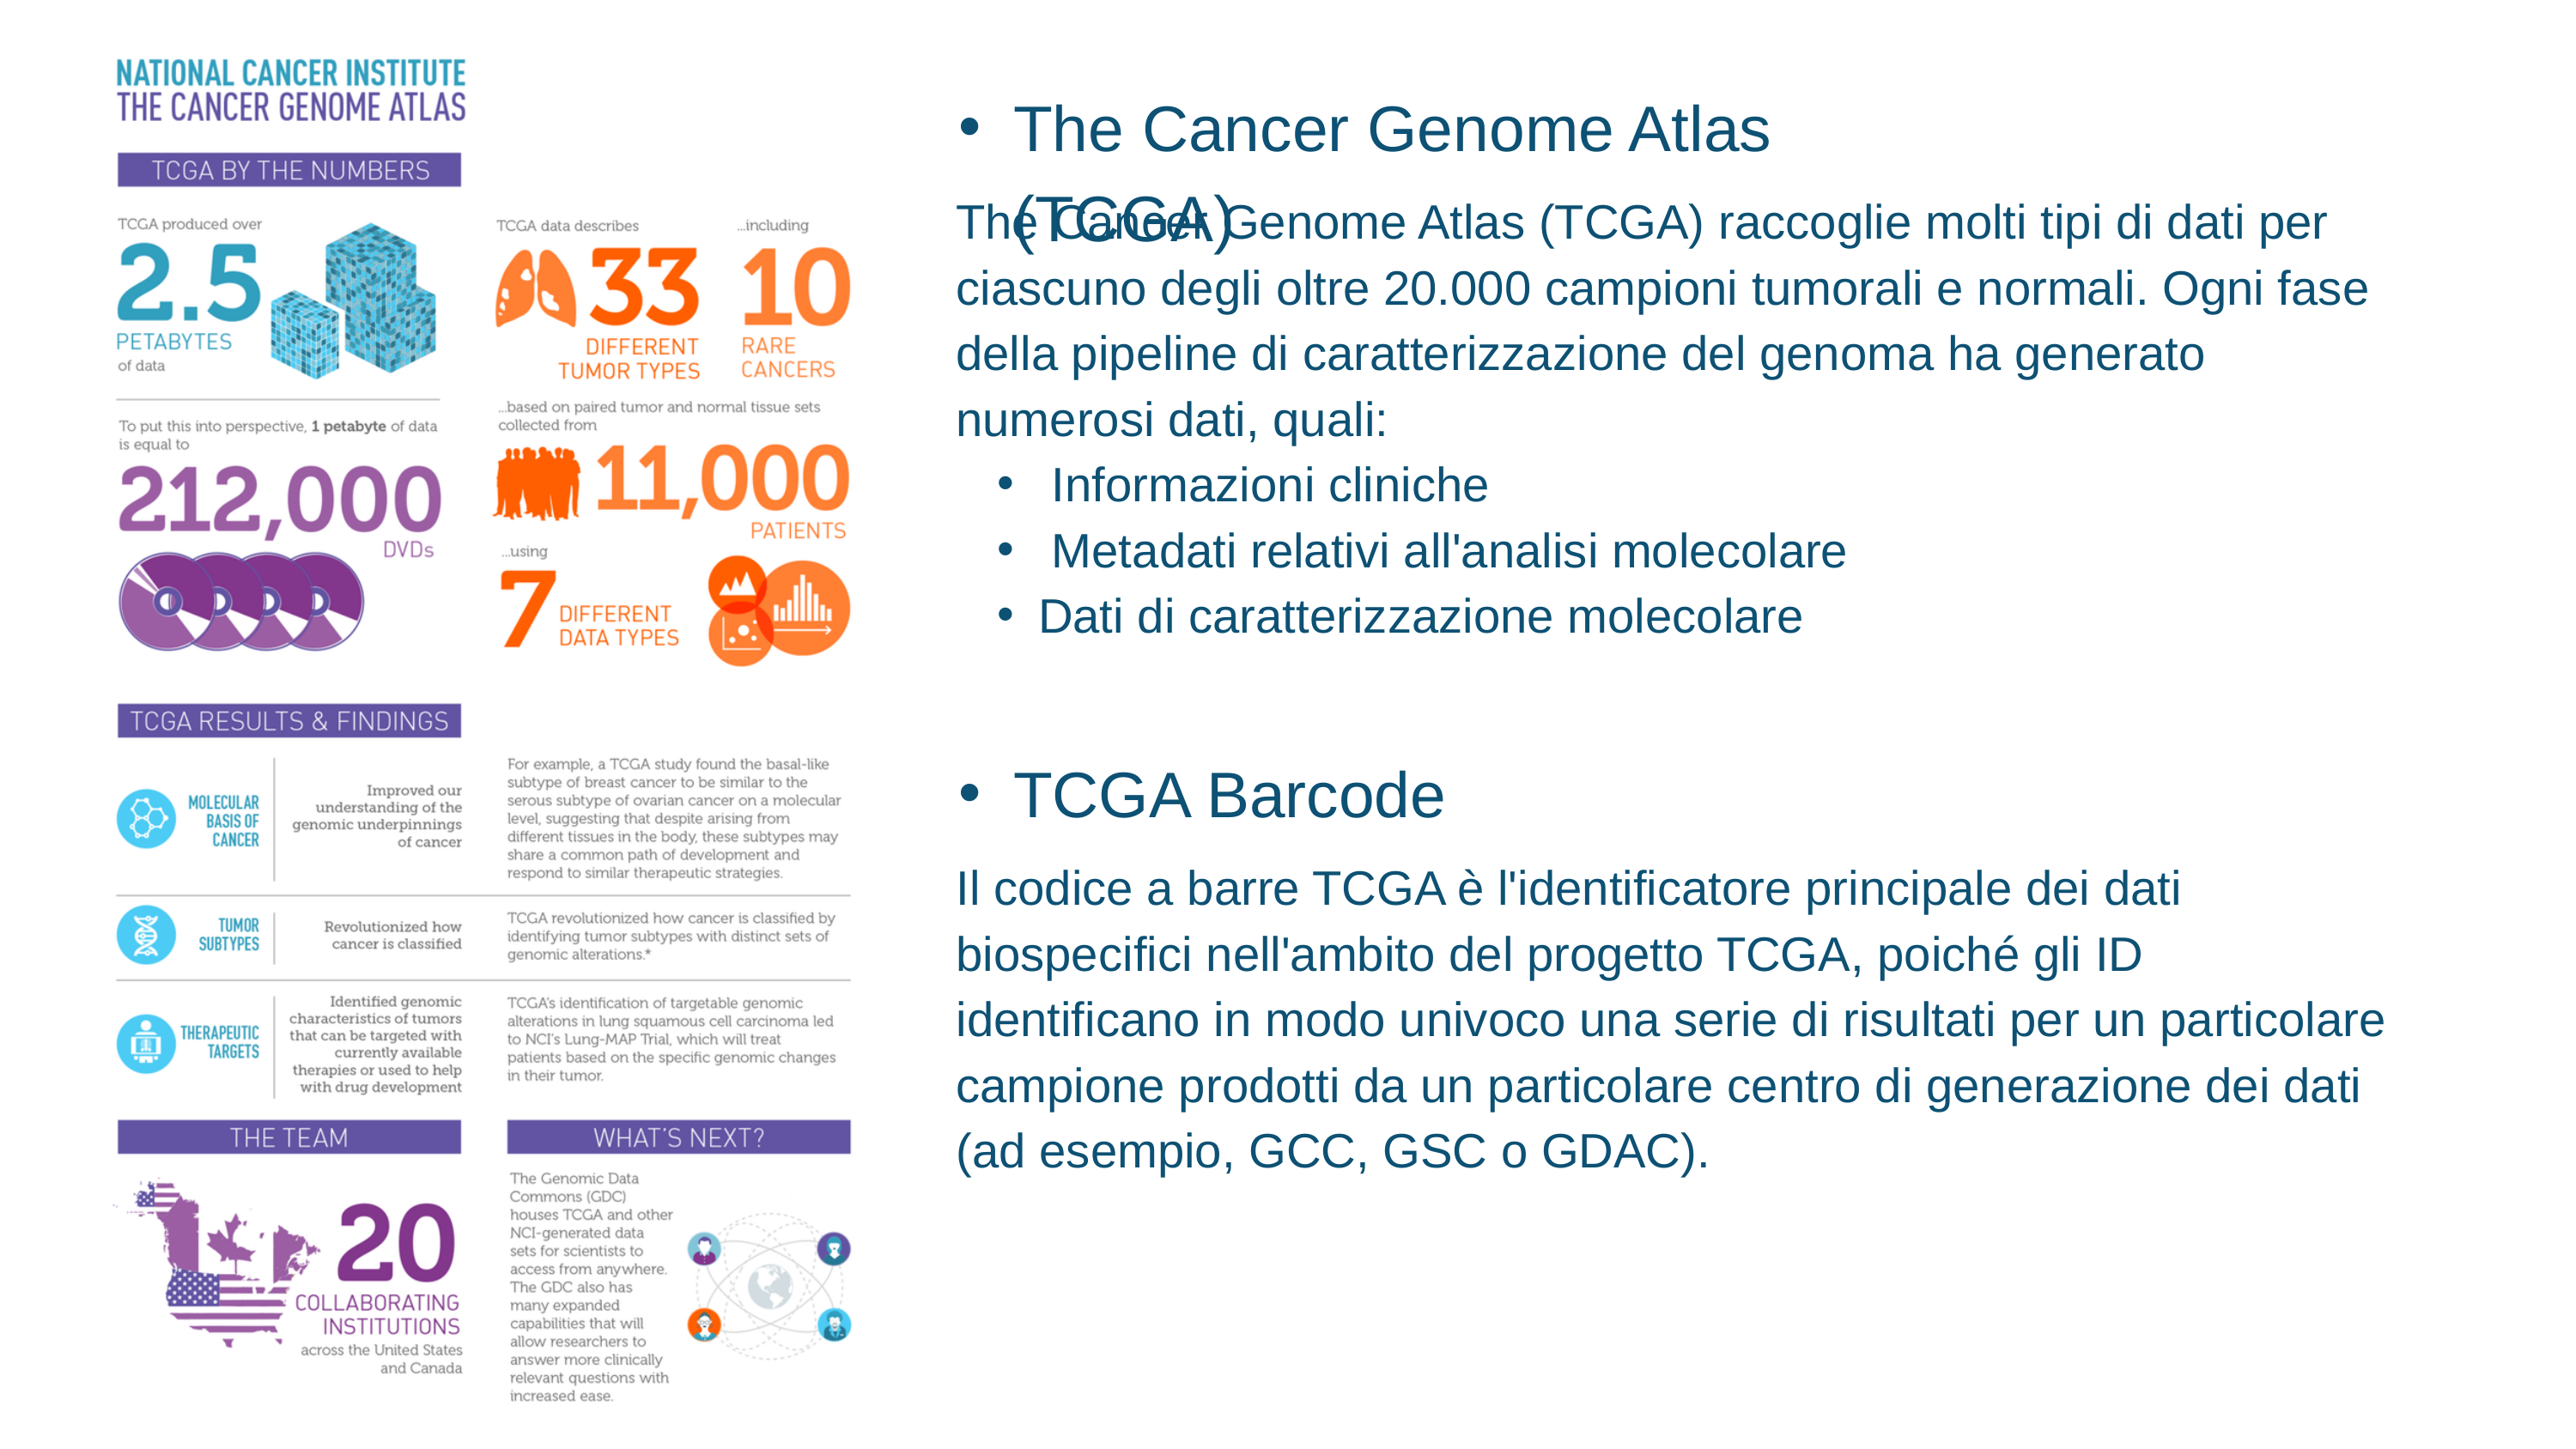

The Cancer Genome Atlas (TCGA)
The Cancer Genome Atlas (TCGA) raccoglie molti tipi di dati per ciascuno degli oltre 20.000 campioni tumorali e normali. Ogni fase della pipeline di caratterizzazione del genoma ha generato numerosi dati, quali:
 Informazioni cliniche
 Metadati relativi all'analisi molecolare
Dati di caratterizzazione molecolare
TCGA Barcode
Il codice a barre TCGA è l'identificatore principale dei dati biospecifici nell'ambito del progetto TCGA, poiché gli ID identificano in modo univoco una serie di risultati per un particolare campione prodotti da un particolare centro di generazione dei dati (ad esempio, GCC, GSC o GDAC).